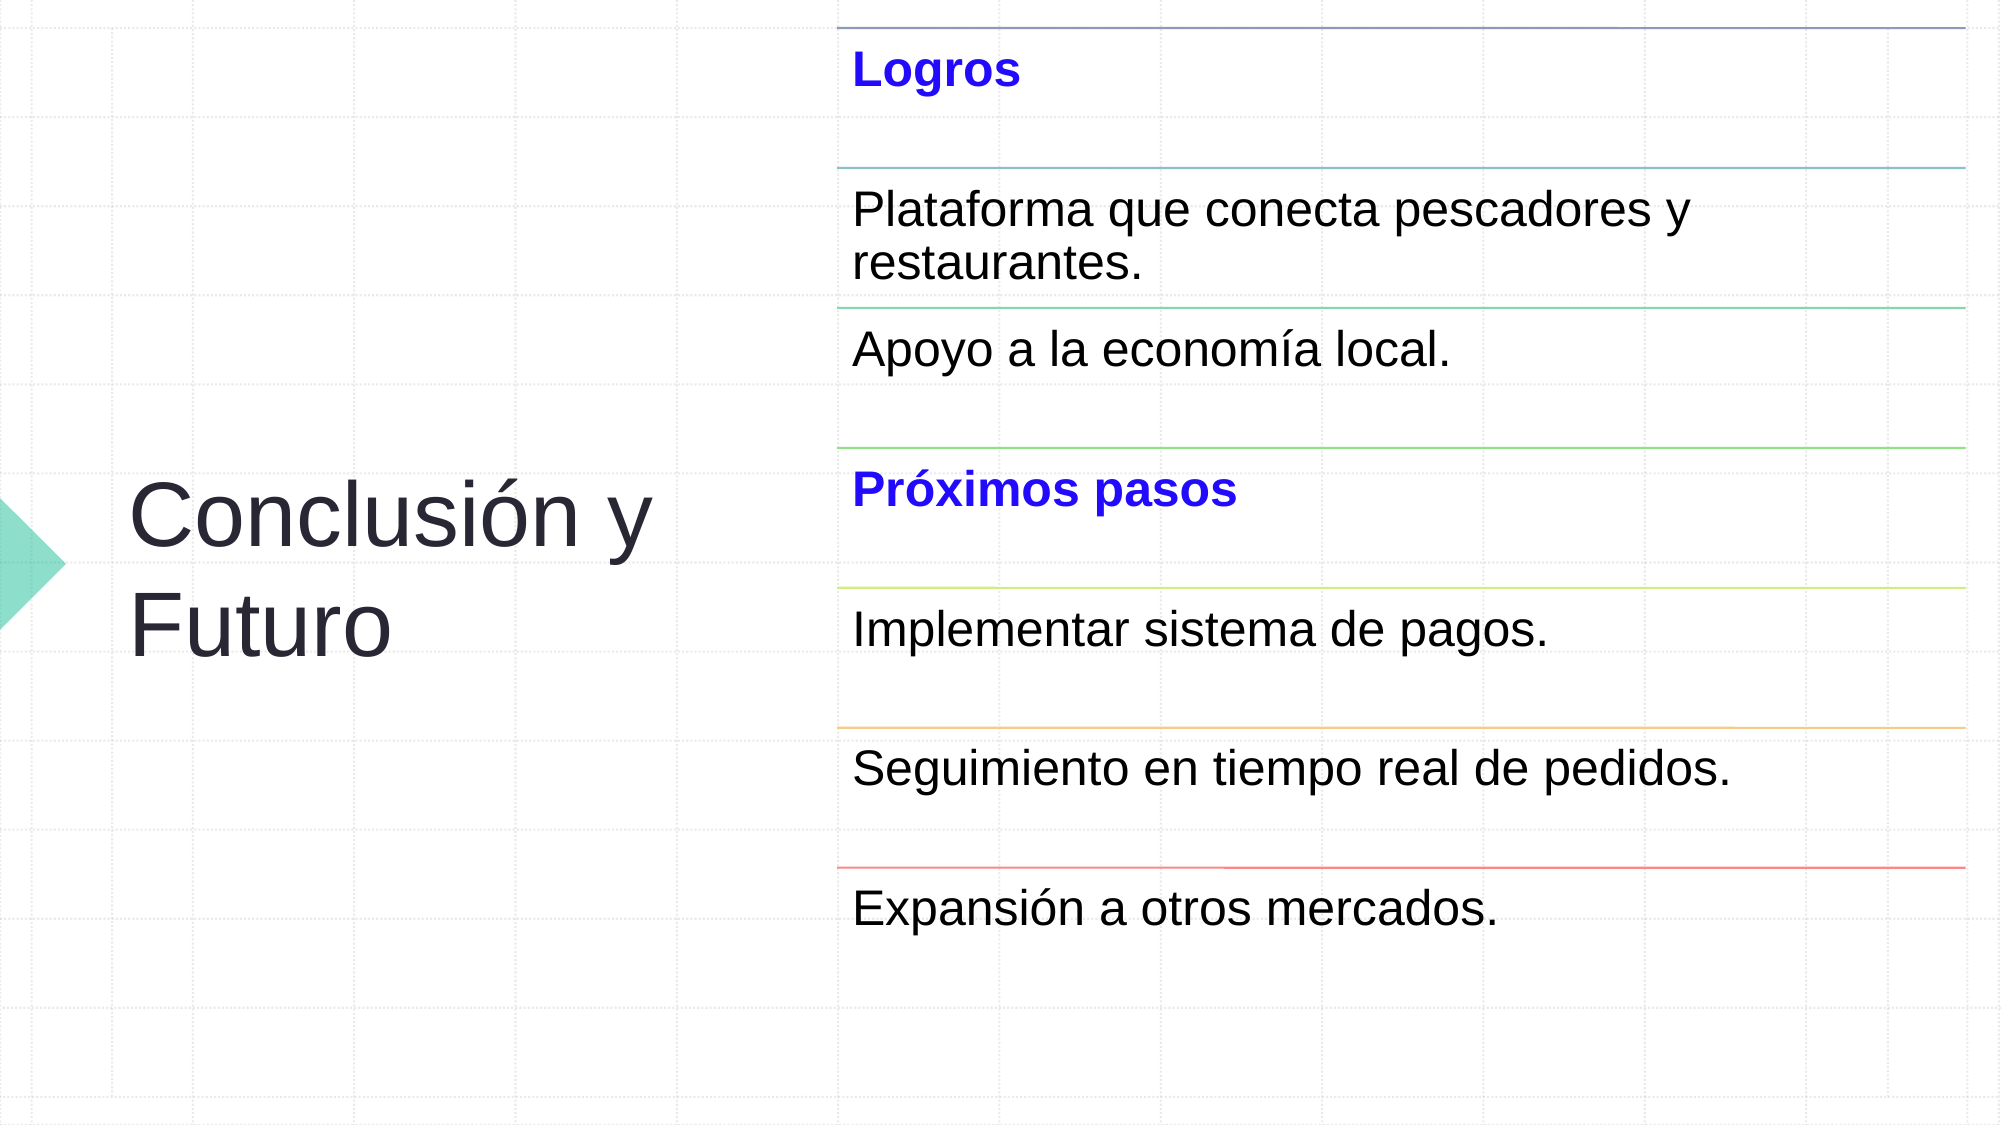

Logros
Plataforma que conecta pescadores y restaurantes.
Apoyo a la economía local.
Próximos pasos
Implementar sistema de pagos.
Seguimiento en tiempo real de pedidos.
Expansión a otros mercados.
# Conclusión y Futuro